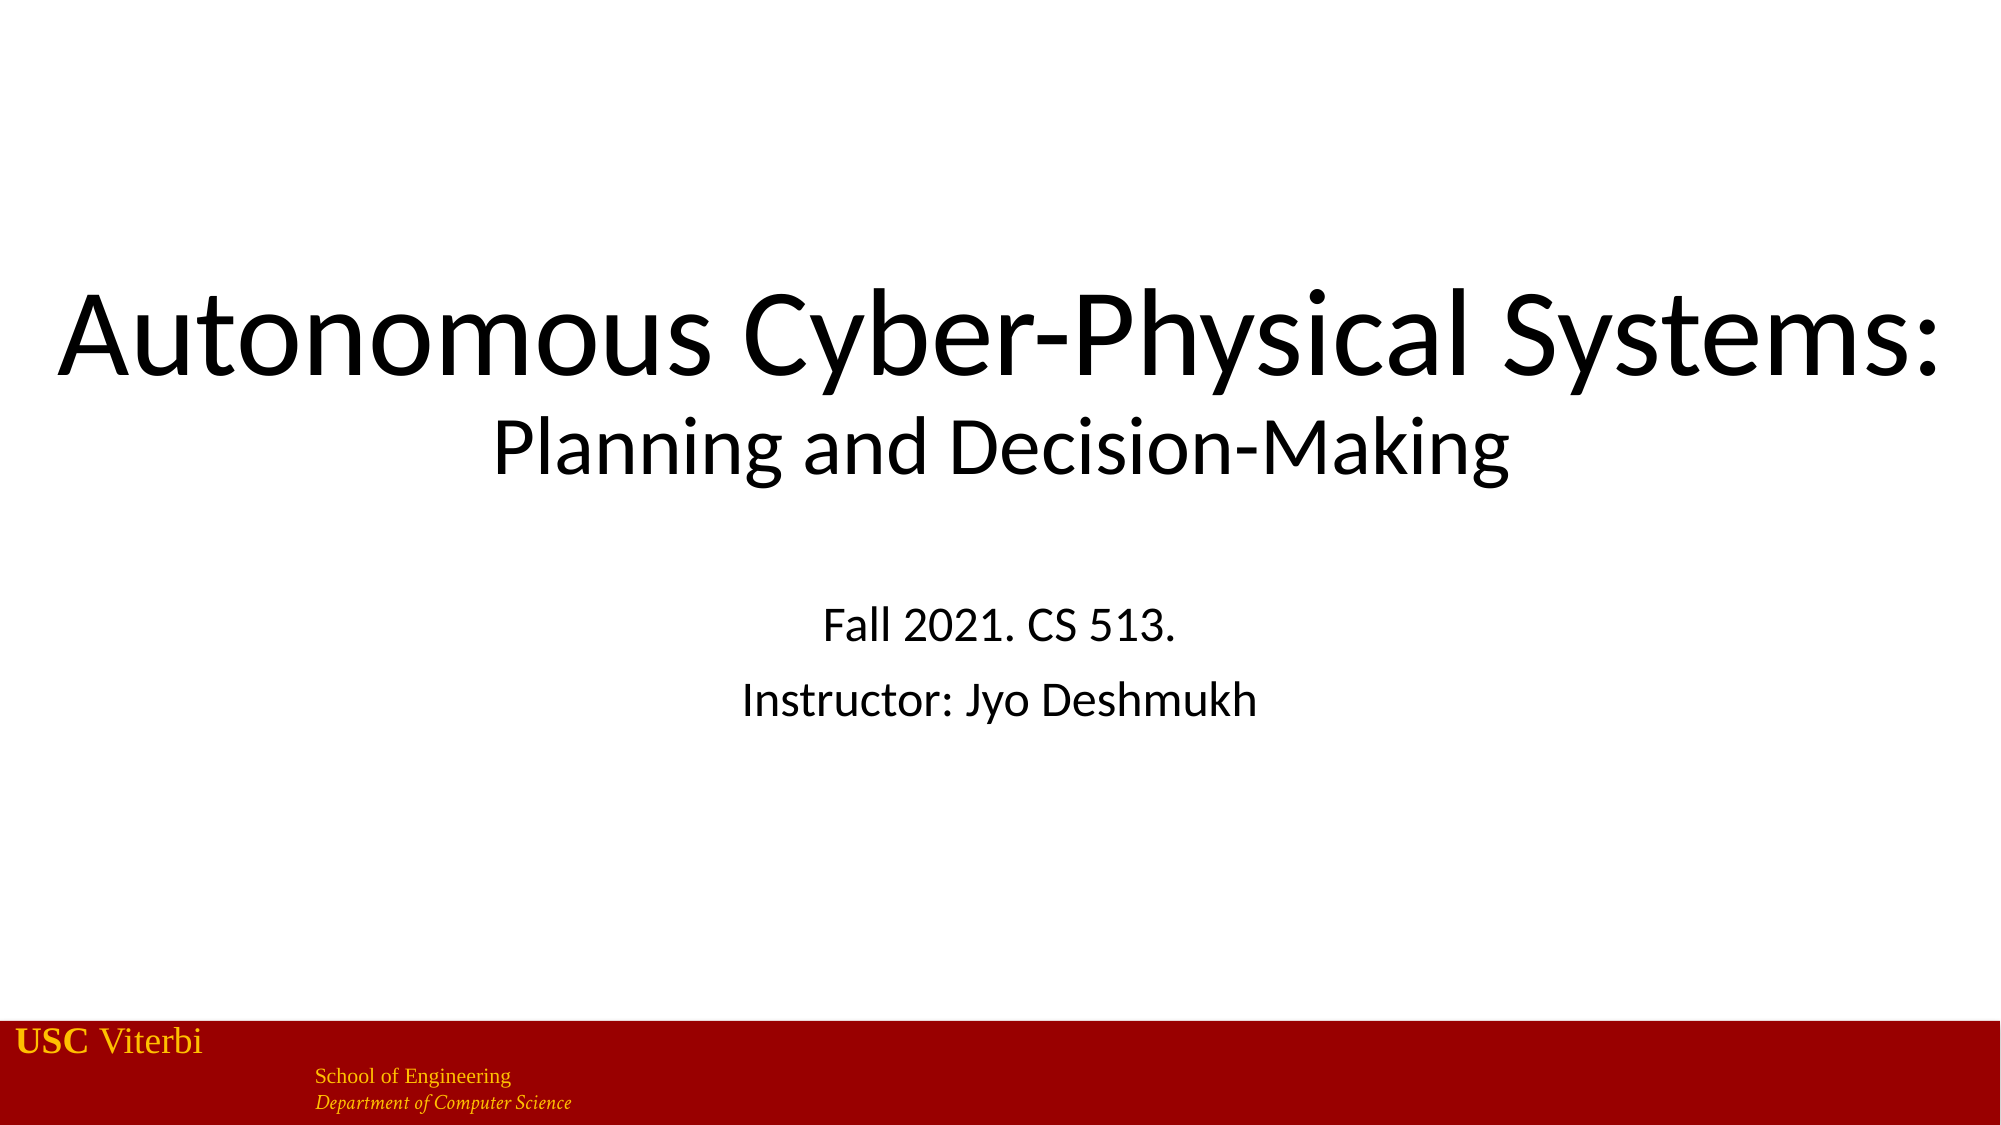

# Autonomous Cyber-Physical Systems: Planning and Decision-Making
Fall 2021. CS 513.
Instructor: Jyo Deshmukh